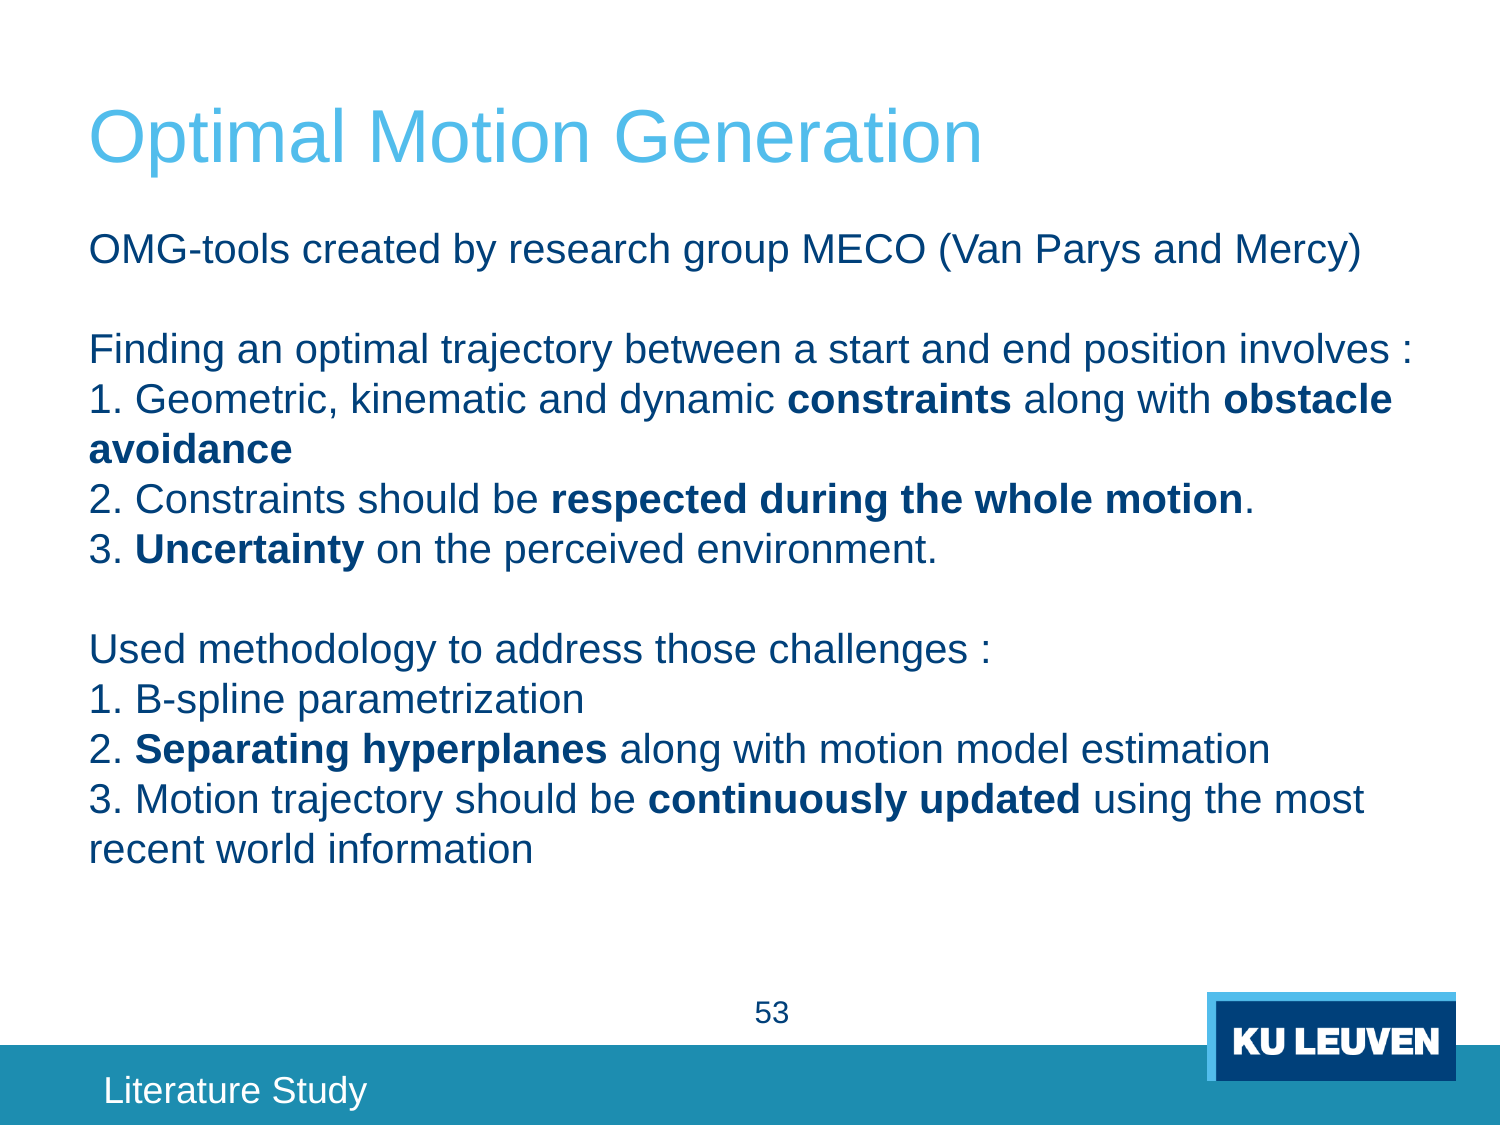

# Optimal Motion Generation
OMG-tools created by research group MECO (Van Parys and Mercy)
Finding an optimal trajectory between a start and end position involves :
1. Geometric, kinematic and dynamic constraints along with obstacle avoidance
2. Constraints should be respected during the whole motion.
3. Uncertainty on the perceived environment.
Used methodology to address those challenges :
1. B-spline parametrization
2. Separating hyperplanes along with motion model estimation
3. Motion trajectory should be continuously updated using the most recent world information
53
Literature Study